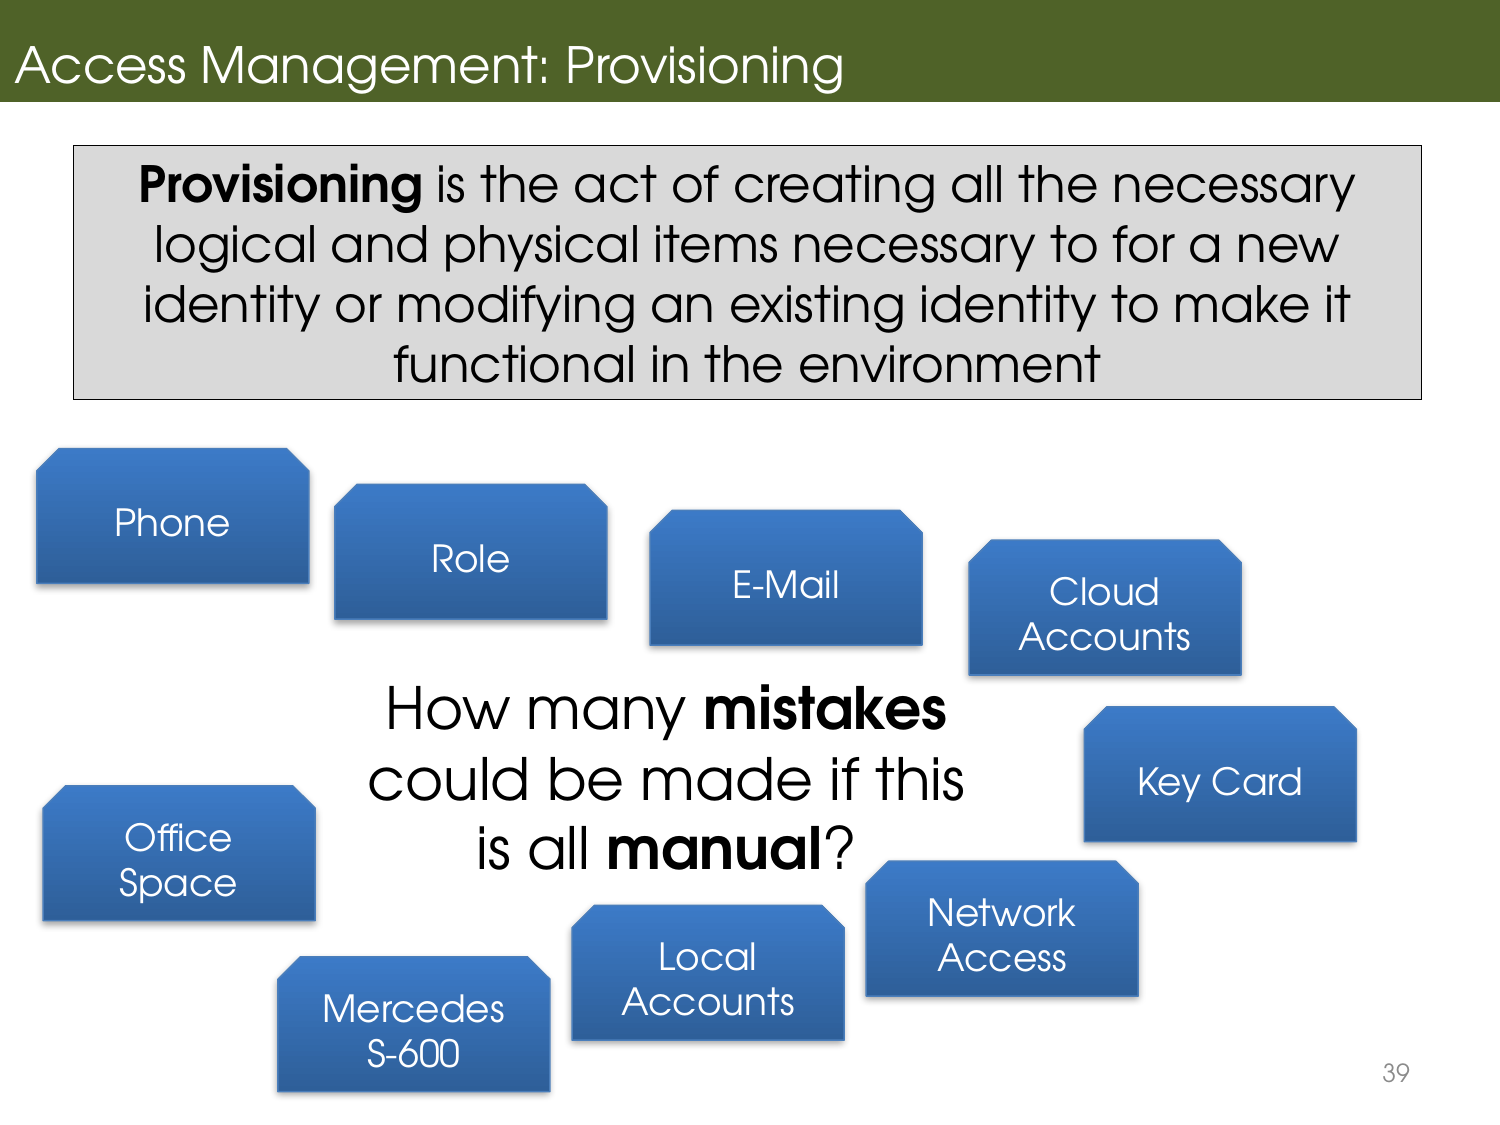

Access Management: Provisioning
Provisioning is the act of creating all the necessary logical and physical items necessary to for a new identity or modifying an existing identity to make it functional in the environment
Phone
Role
E-Mail
Cloud Accounts
How many mistakes could be made if this is all manual?
Key Card
Office Space
Network Access
Local Accounts
Mercedes S-600
39